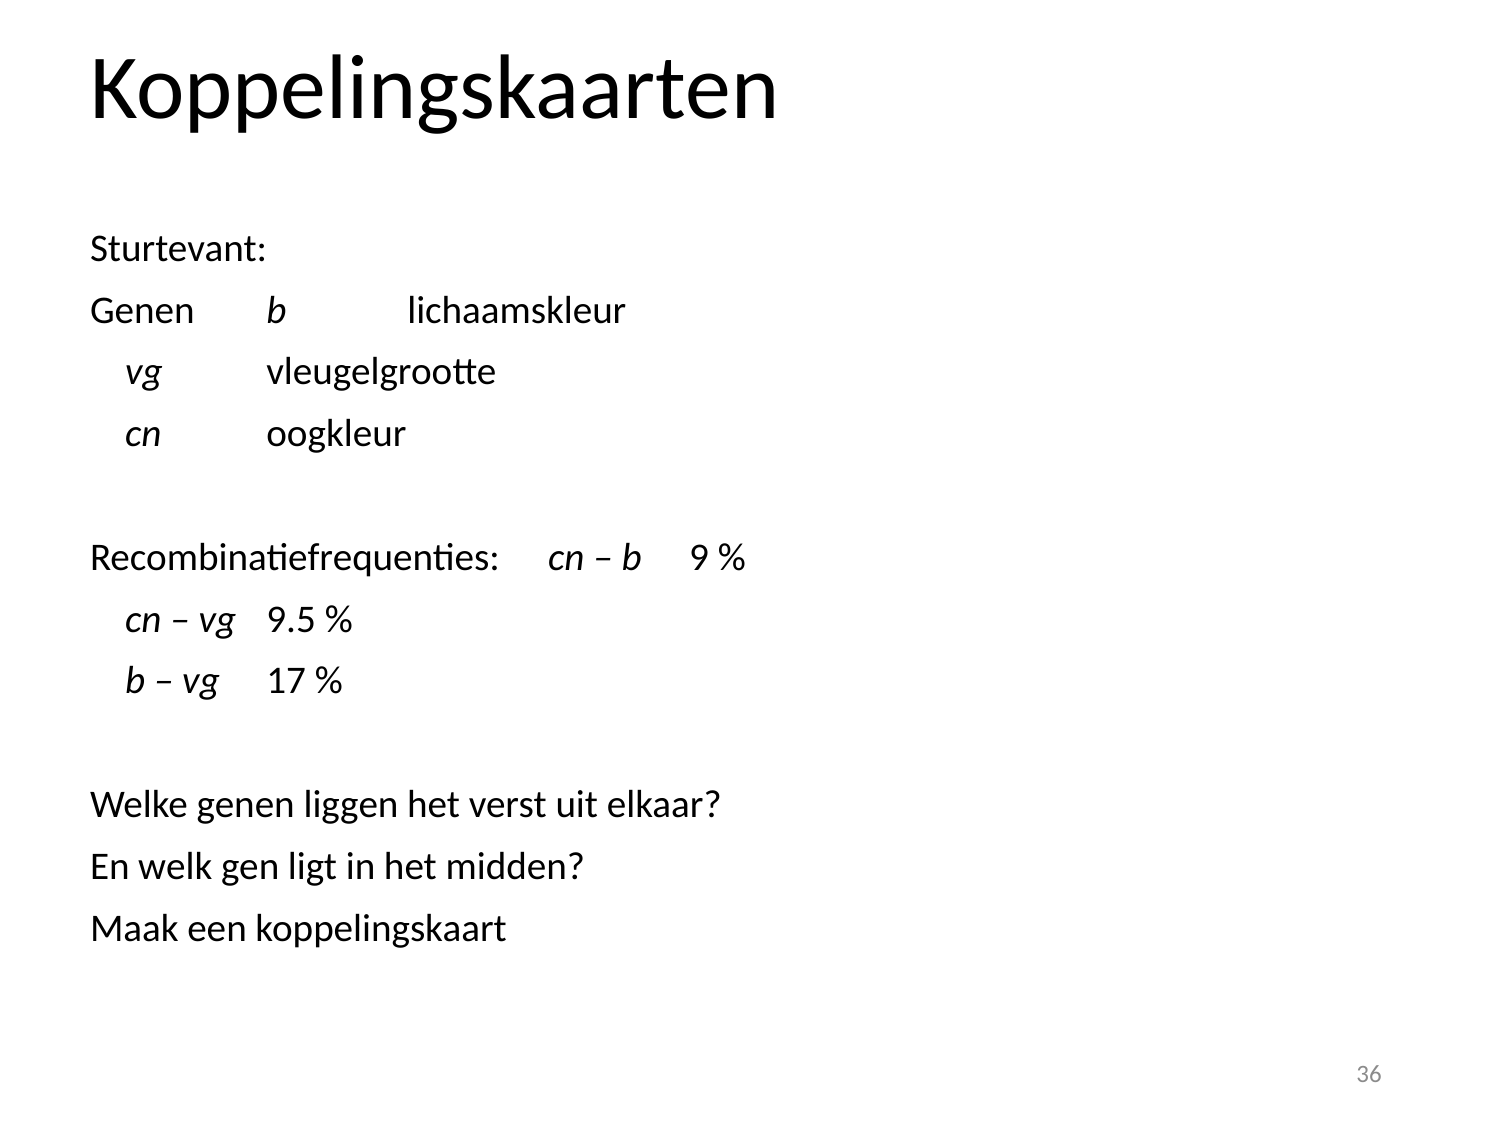

# Koppelingskaarten
Sturtevant:
Genen 	b	lichaamskleur
		vg	vleugelgrootte
		cn	oogkleur

Recombinatiefrequenties:		cn – b	9 %
					cn – vg	9.5 %
					b – vg	17 %

Welke genen liggen het verst uit elkaar?
En welk gen ligt in het midden?
Maak een koppelingskaart
36